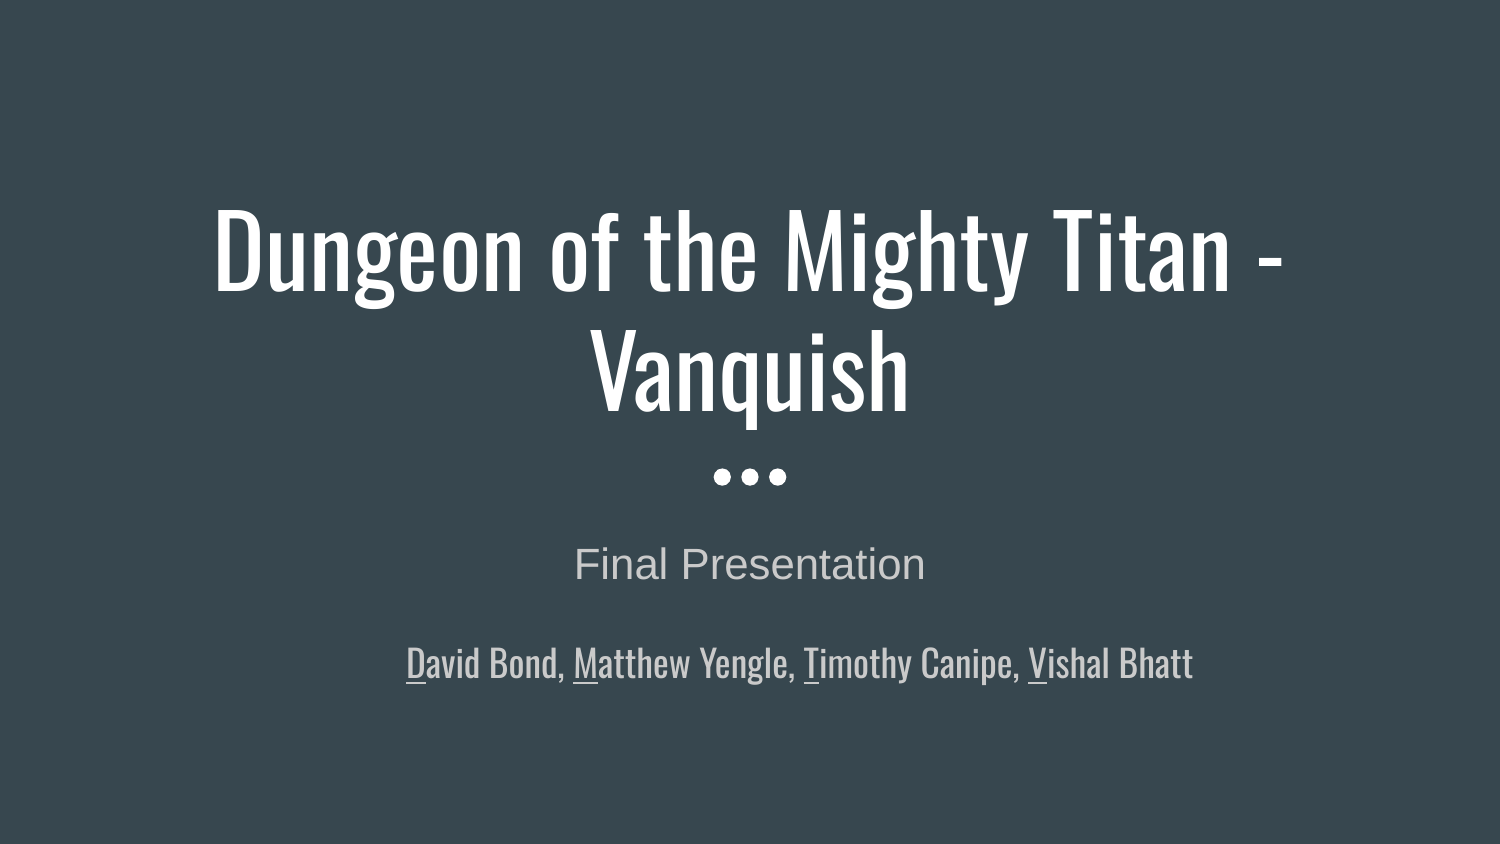

# Dungeon of the Mighty Titan - Vanquish
Final Presentation

David Bond, Matthew Yengle, Timothy Canipe, Vishal Bhatt